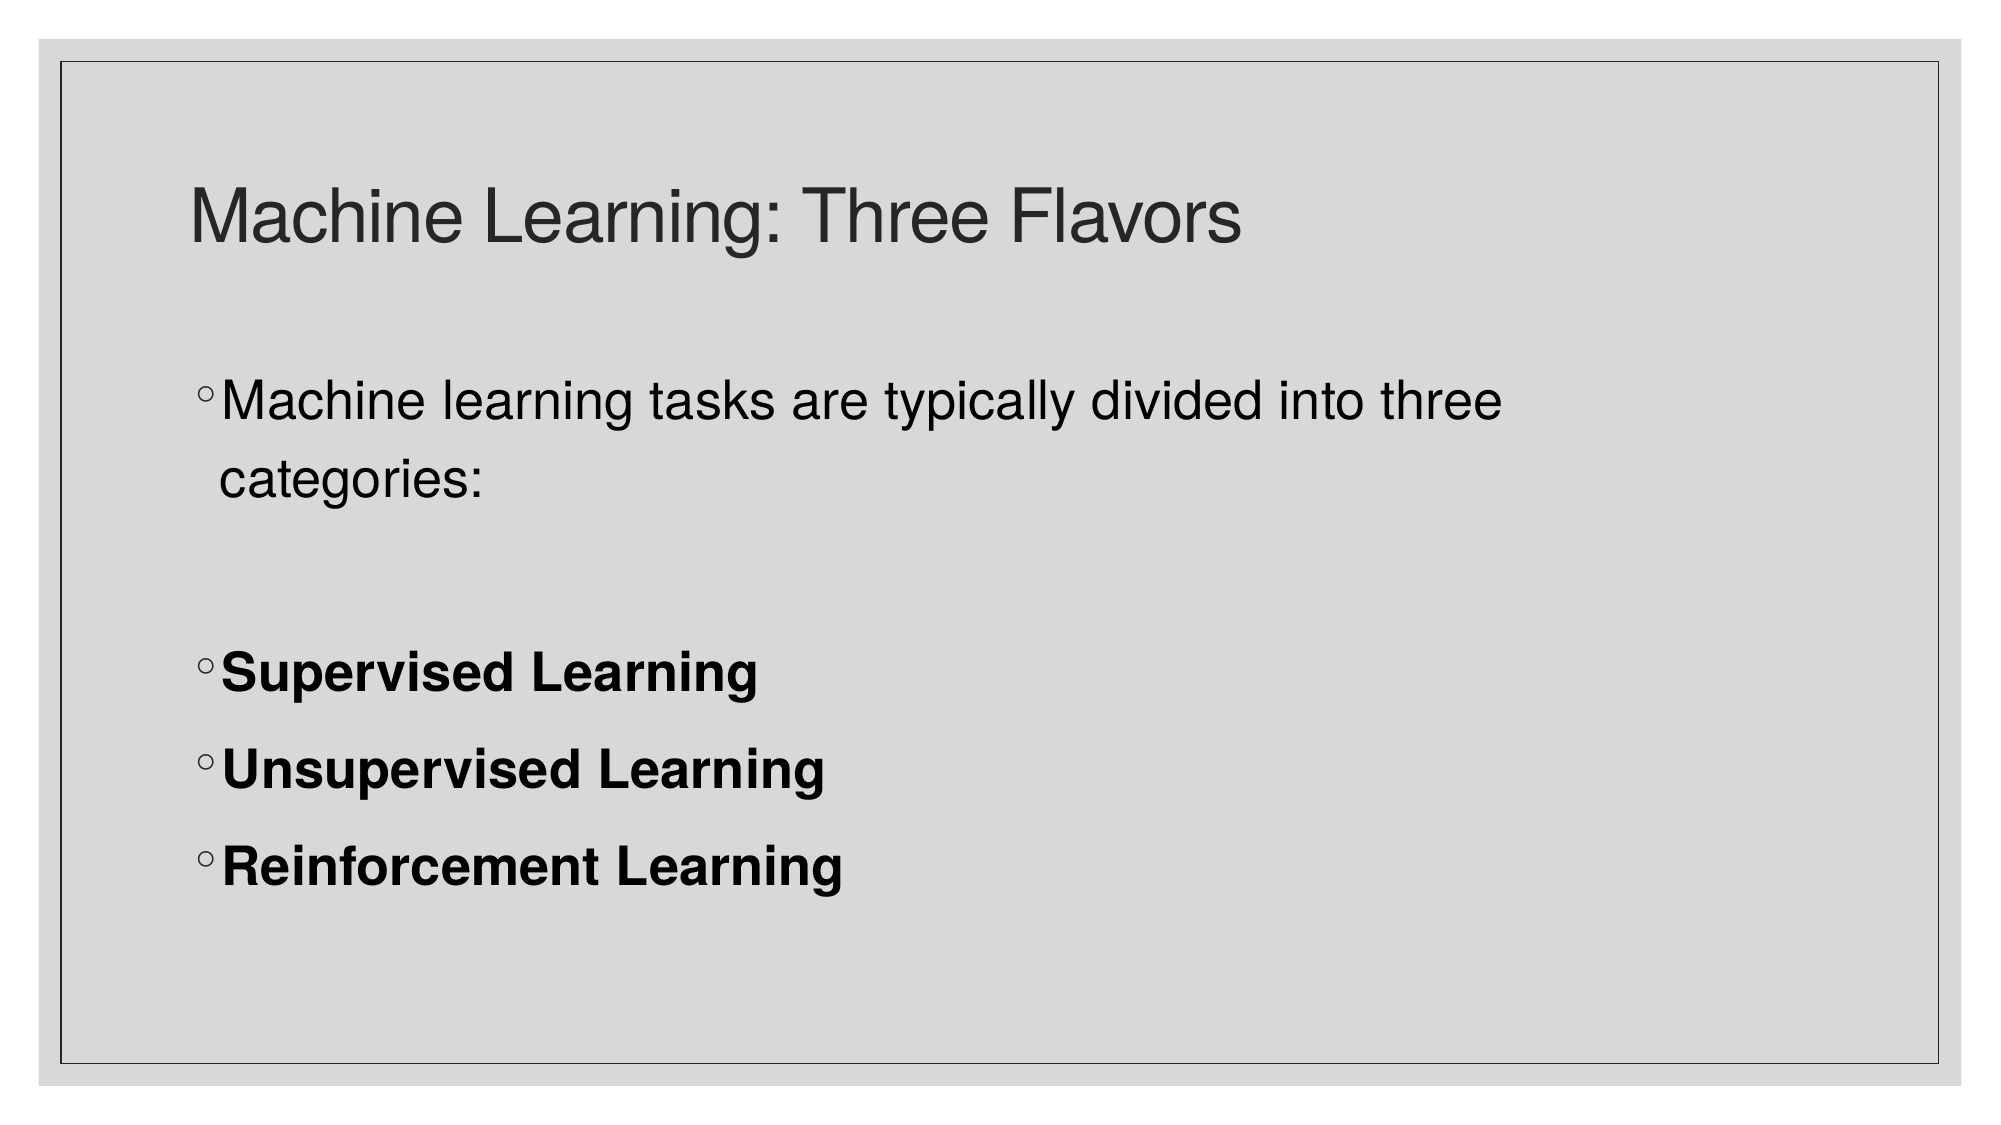

# Machine Learning: Three Flavors
Machine learning tasks are typically divided into three categories:

Supervised Learning
Unsupervised Learning
Reinforcement Learning